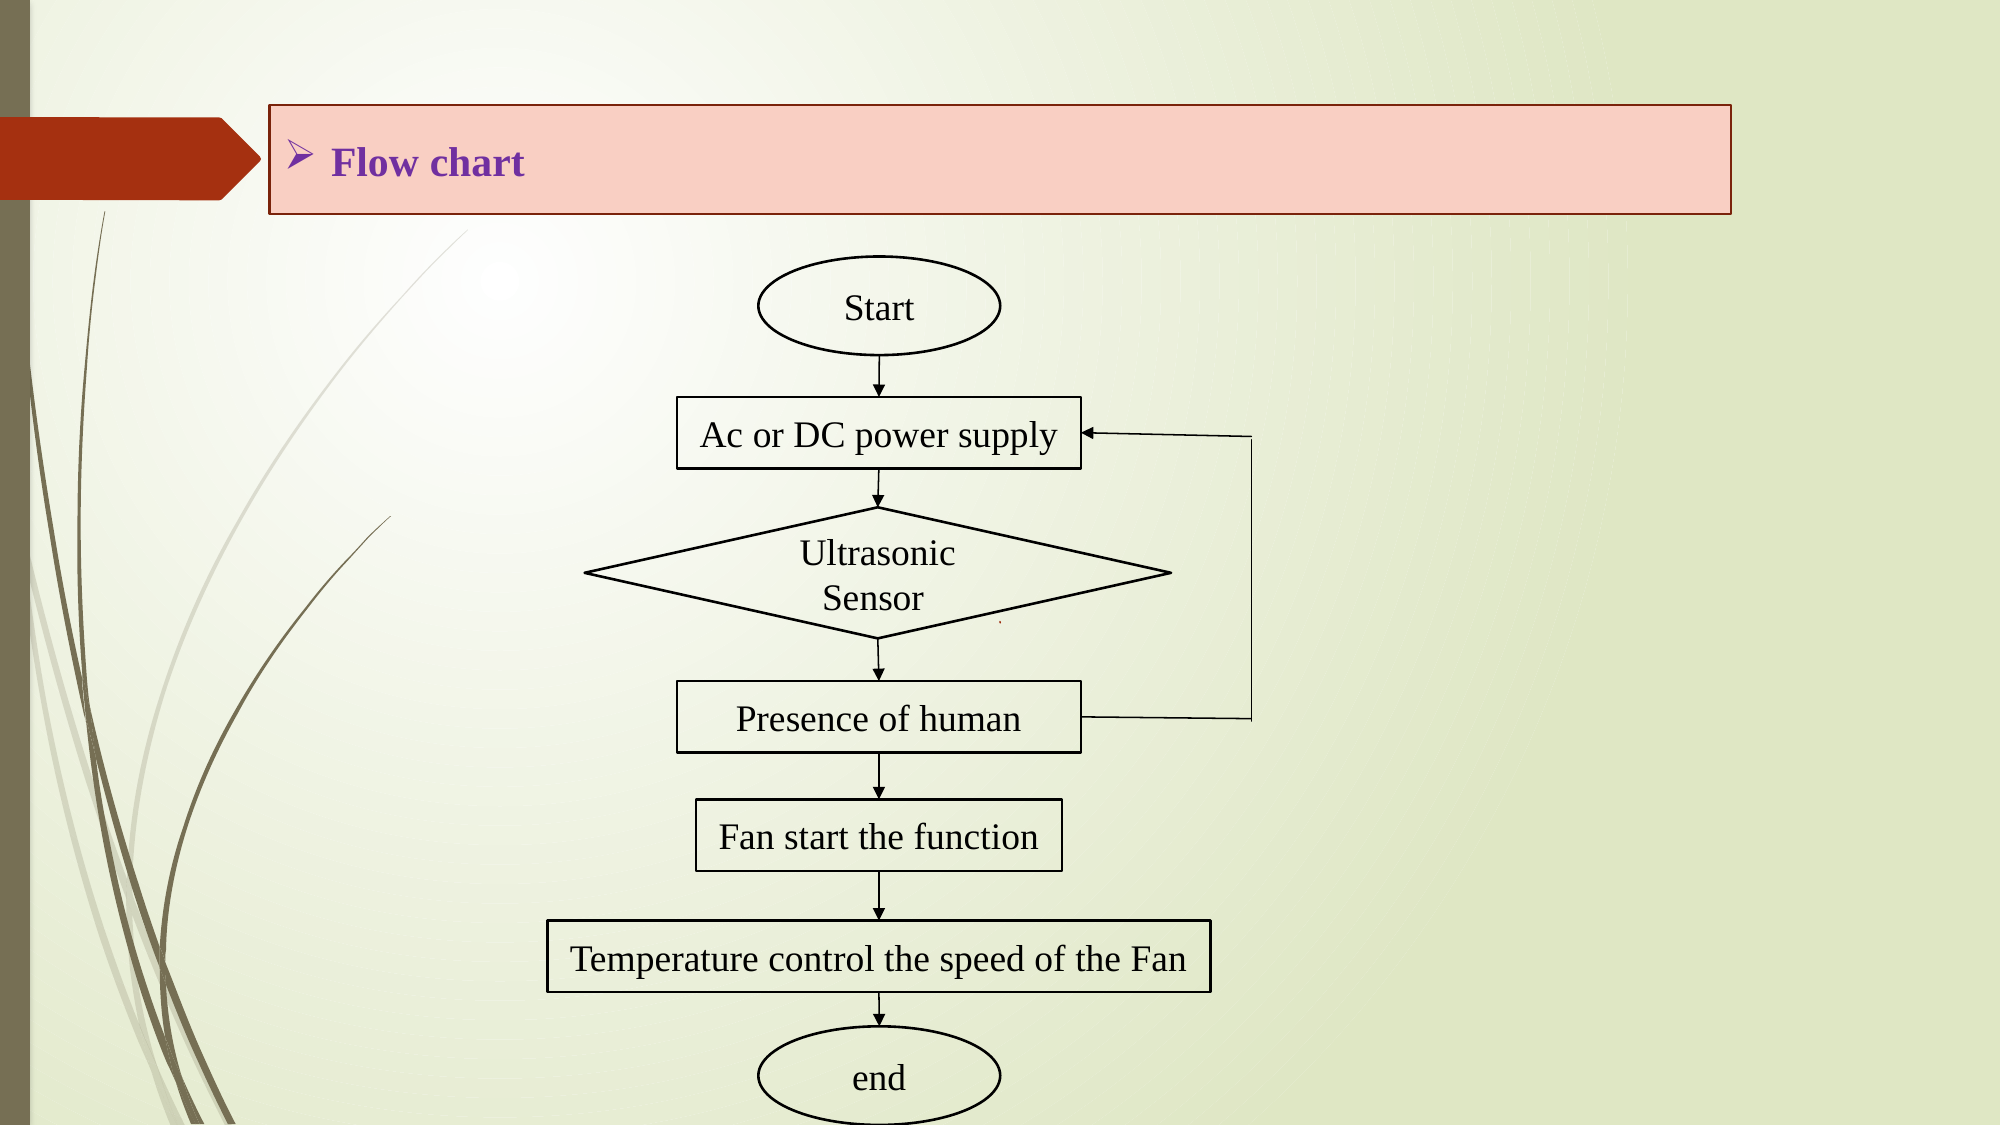

Flow chart
Start
Ac or DC power supply
Ultrasonic Sensor
Presence of human
Fan start the function
Temperature control the speed of the Fan
end